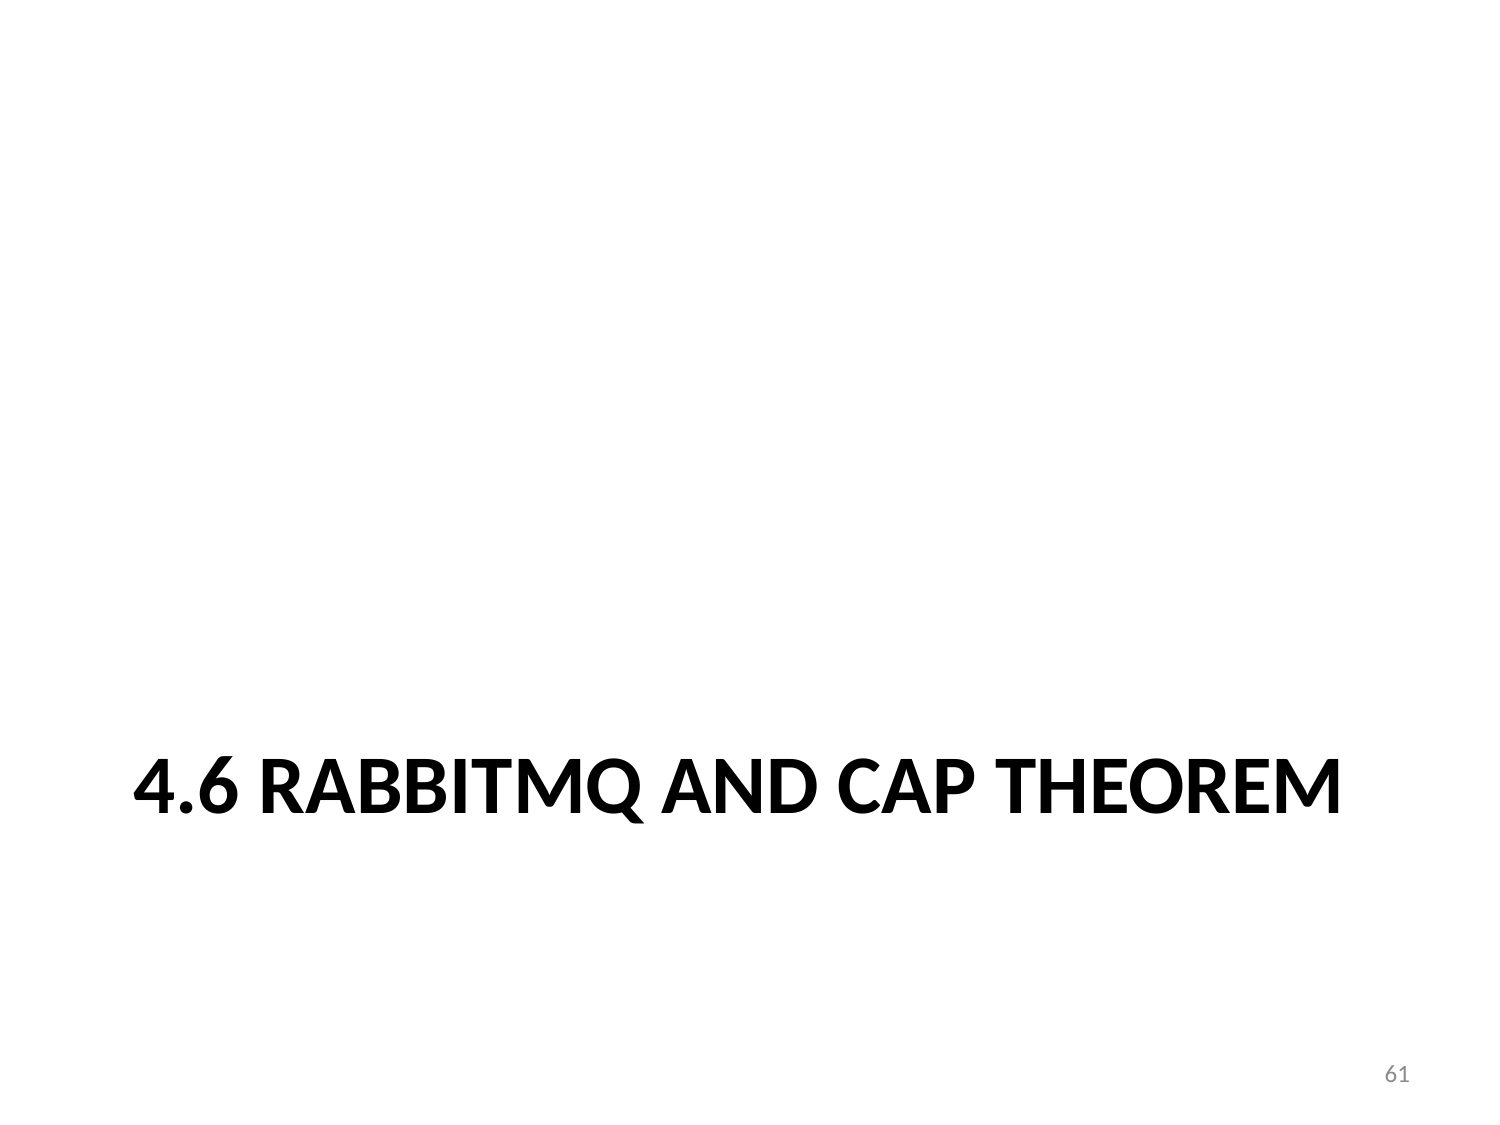

# 4.6 RabbitMQ and CAP Theorem
61